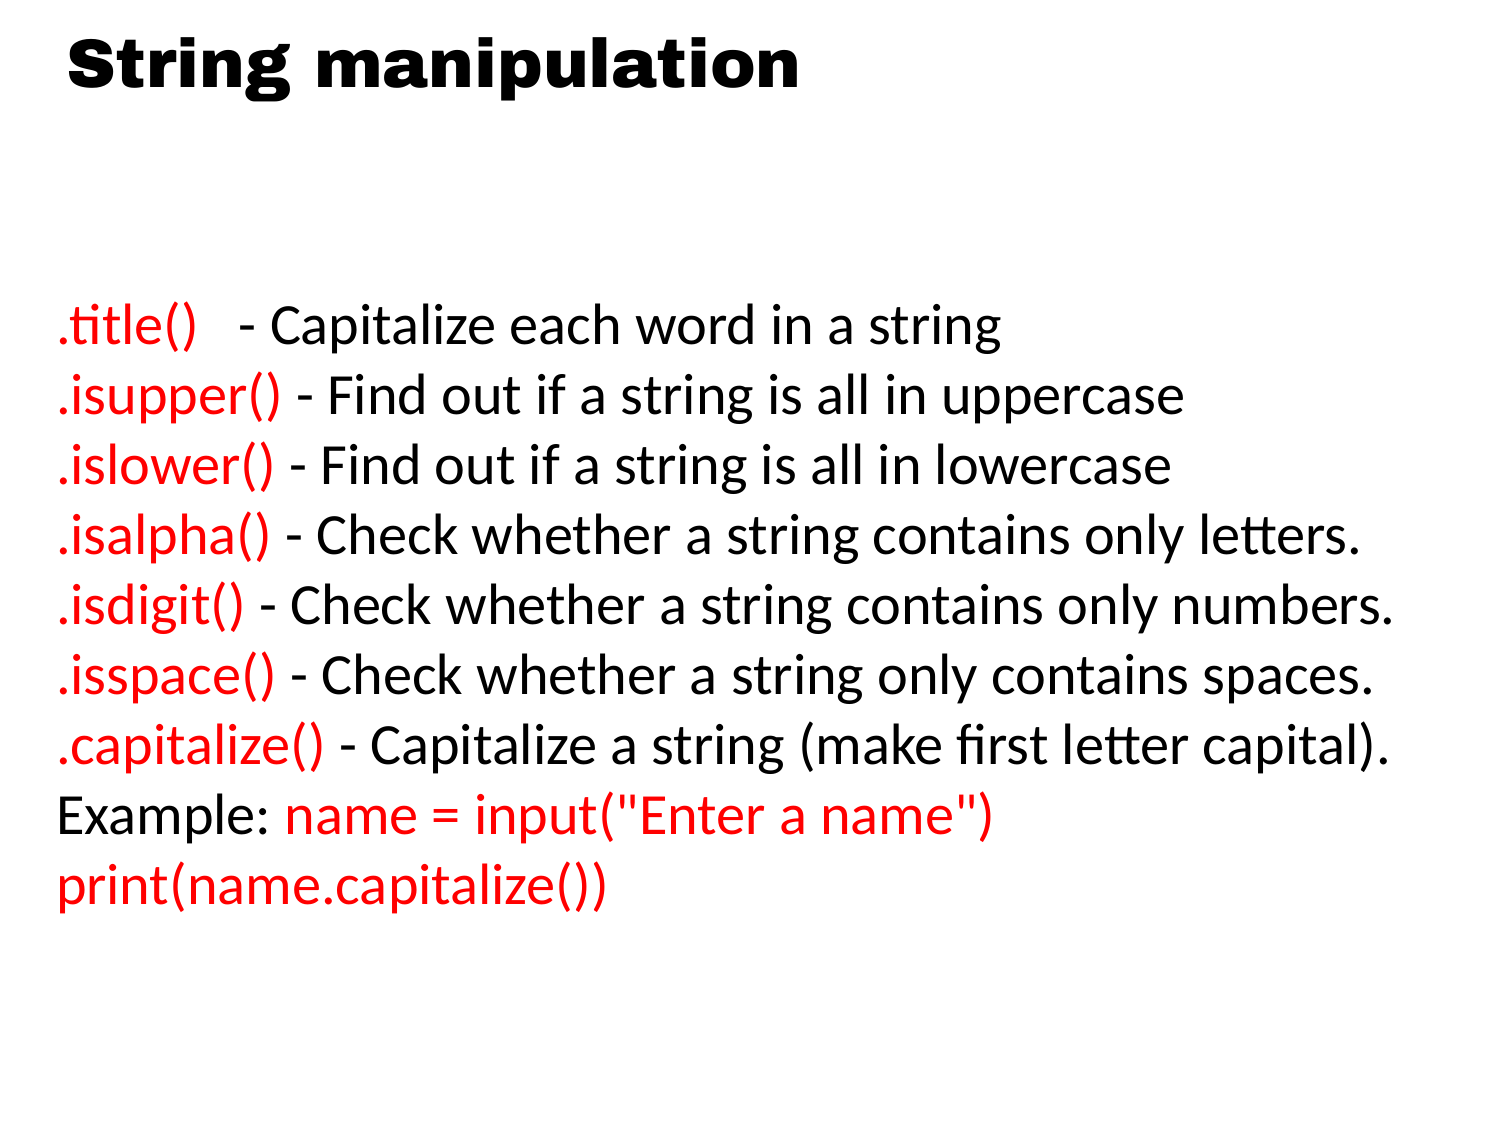

# String manipulation
.title()   - Capitalize each word in a string
.isupper() - Find out if a string is all in uppercase
.islower() - Find out if a string is all in lowercase
.isalpha() - Check whether a string contains only letters.
.isdigit() - Check whether a string contains only numbers.
.isspace() - Check whether a string only contains spaces.
.capitalize() - Capitalize a string (make first letter capital).
Example: name = input("Enter a name")
print(name.capitalize())